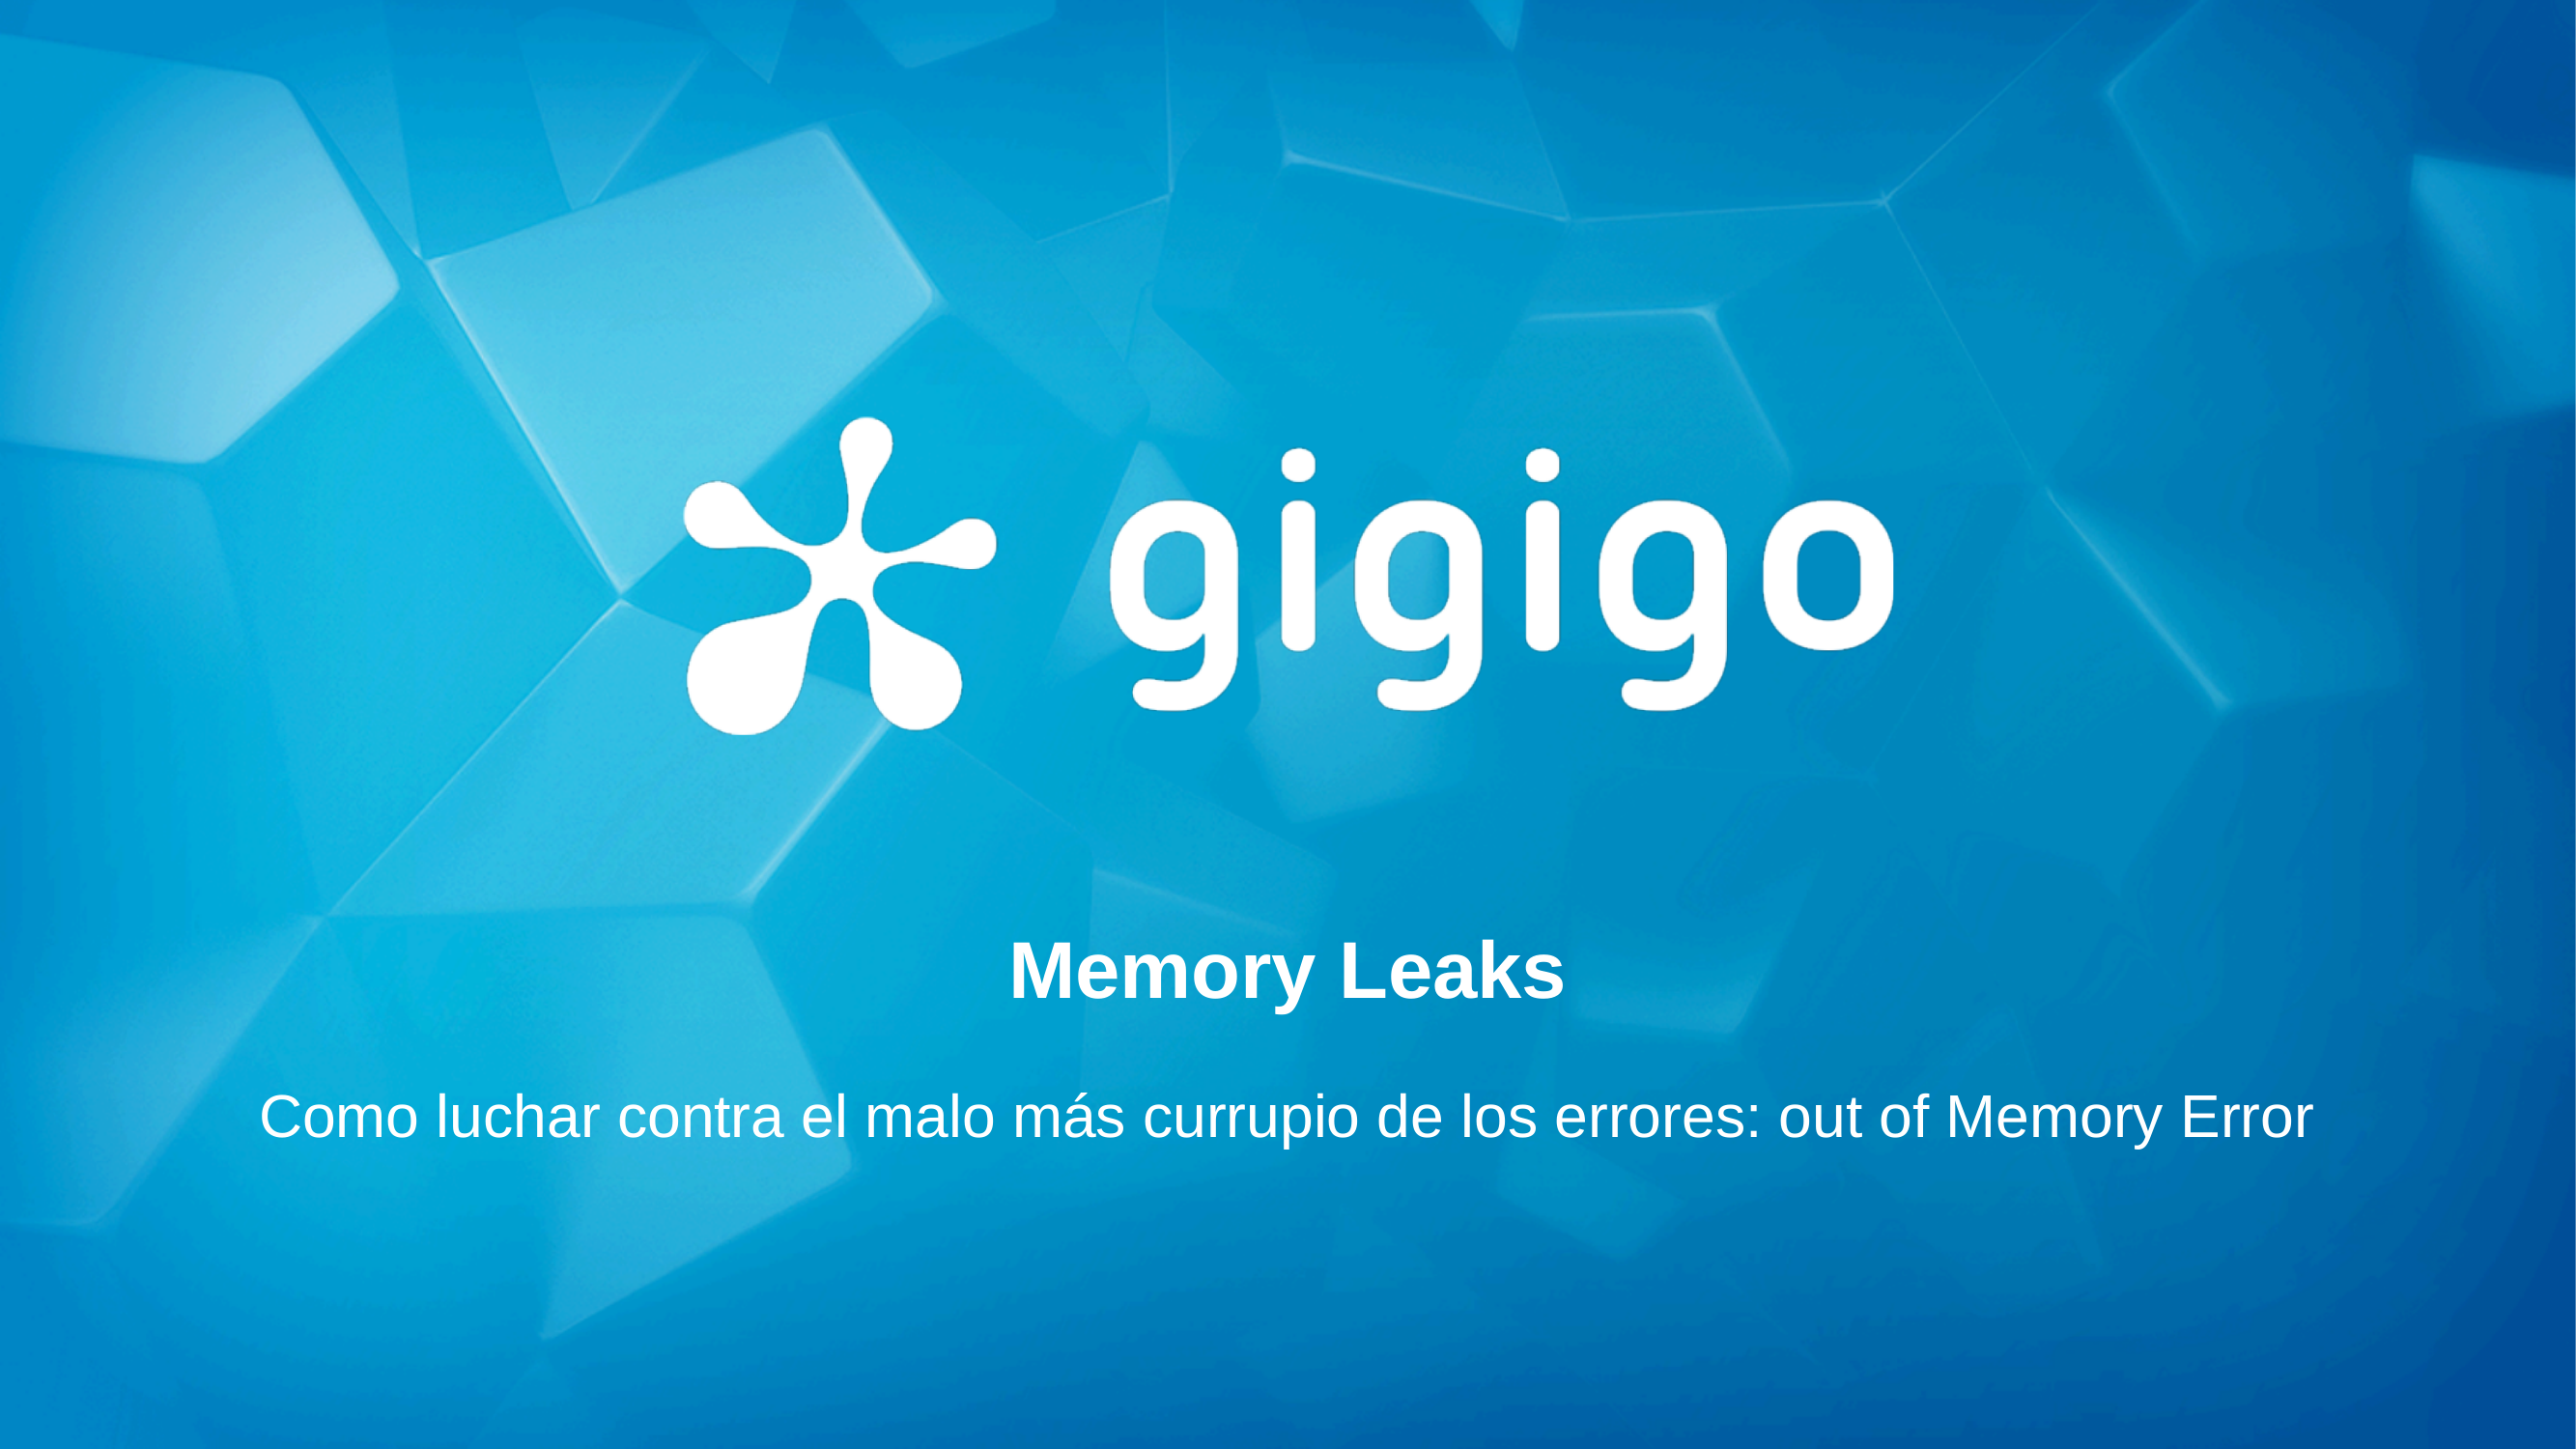

# Memory Leaks
Como luchar contra el malo más currupio de los errores: out of Memory Error